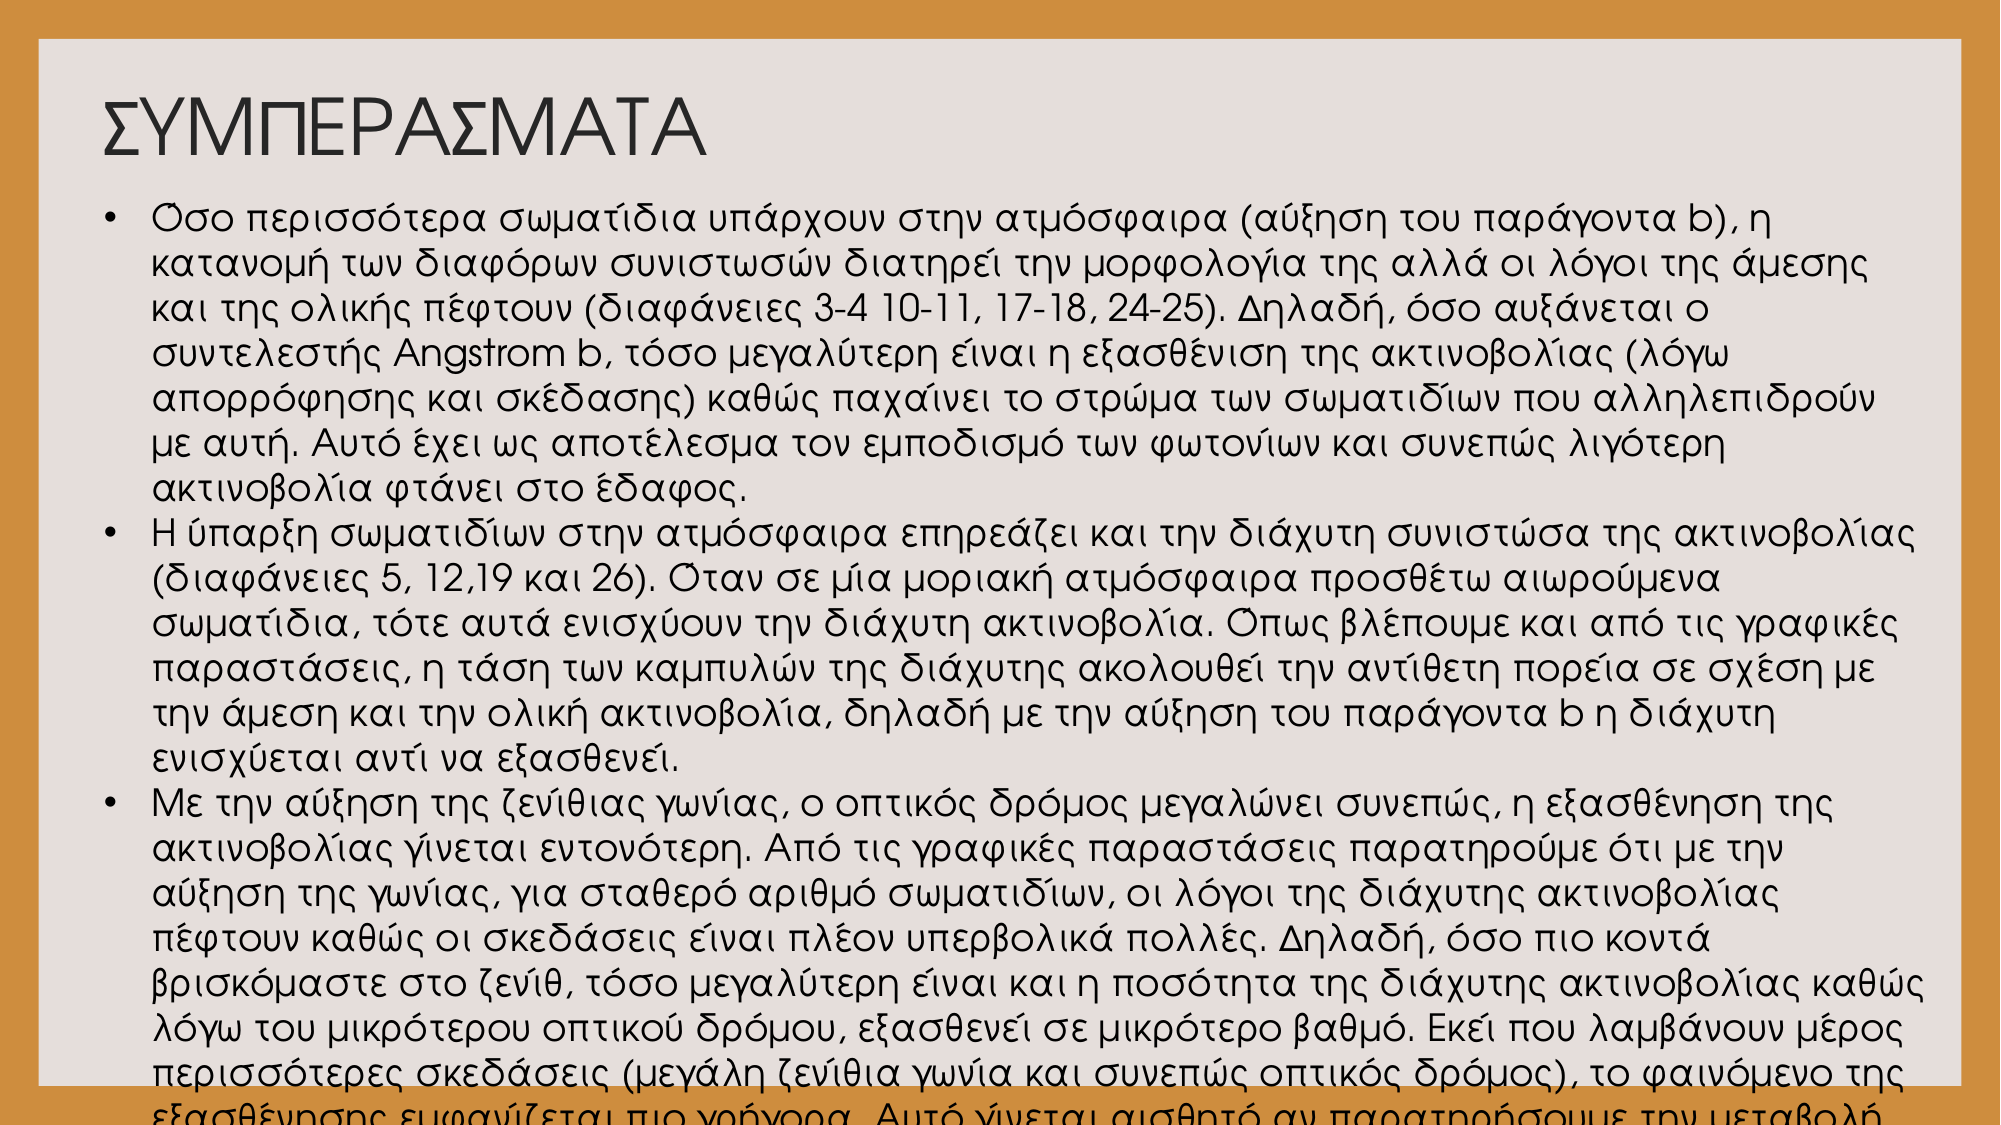

# ΣΥΜΠΕΡΑΣΜΑΤΑ
Όσο περισσότερα σωματίδια υπάρχουν στην ατμόσφαιρα (αύξηση του παράγοντα b), η κατανομή των διαφόρων συνιστωσών διατηρεί την μορφολογία της αλλά οι λόγοι της άμεσης και της ολικής πέφτουν (διαφάνειες 3-4 10-11, 17-18, 24-25). Δηλαδή, όσο αυξάνεται ο συντελεστής Angstrom b, τόσο μεγαλύτερη είναι η εξασθένιση της ακτινοβολίας (λόγω απορρόφησης και σκέδασης) καθώς παχαίνει το στρώμα των σωματιδίων που αλληλεπιδρούν με αυτή. Αυτό έχει ως αποτέλεσμα τον εμποδισμό των φωτονίων και συνεπώς λιγότερη ακτινοβολία φτάνει στο έδαφος.
Η ύπαρξη σωματιδίων στην ατμόσφαιρα επηρεάζει και την διάχυτη συνιστώσα της ακτινοβολίας (διαφάνειες 5, 12,19 και 26). Όταν σε μία μοριακή ατμόσφαιρα προσθέτω αιωρούμενα σωματίδια, τότε αυτά ενισχύουν την διάχυτη ακτινοβολία. Όπως βλέπουμε και από τις γραφικές παραστάσεις, η τάση των καμπυλών της διάχυτης ακολουθεί την αντίθετη πορεία σε σχέση με την άμεση και την ολική ακτινοβολία, δηλαδή με την αύξηση του παράγοντα b η διάχυτη ενισχύεται αντί να εξασθενεί.
Με την αύξηση της ζενίθιας γωνίας, ο οπτικός δρόμος μεγαλώνει συνεπώς, η εξασθένηση της ακτινοβολίας γίνεται εντονότερη. Από τις γραφικές παραστάσεις παρατηρούμε ότι με την αύξηση της γωνίας, για σταθερό αριθμό σωματιδίων, οι λόγοι της διάχυτης ακτινοβολίας πέφτουν καθώς οι σκεδάσεις είναι πλέον υπερβολικά πολλές. Δηλαδή, όσο πιο κοντά βρισκόμαστε στο ζενίθ, τόσο μεγαλύτερη είναι και η ποσότητα της διάχυτης ακτινοβολίας καθώς λόγω του μικρότερου οπτικού δρόμου, εξασθενεί σε μικρότερο βαθμό. Εκεί που λαμβάνουν μέρος περισσότερες σκεδάσεις (μεγάλη ζενίθια γωνία και συνεπώς οπτικός δρόμος), το φαινόμενο της εξασθένησης εμφανίζεται πιο γρήγορα. Αυτό γίνεται αισθητό αν παρατηρήσουμε την μεταβολή των τιμών στους άξονες y.